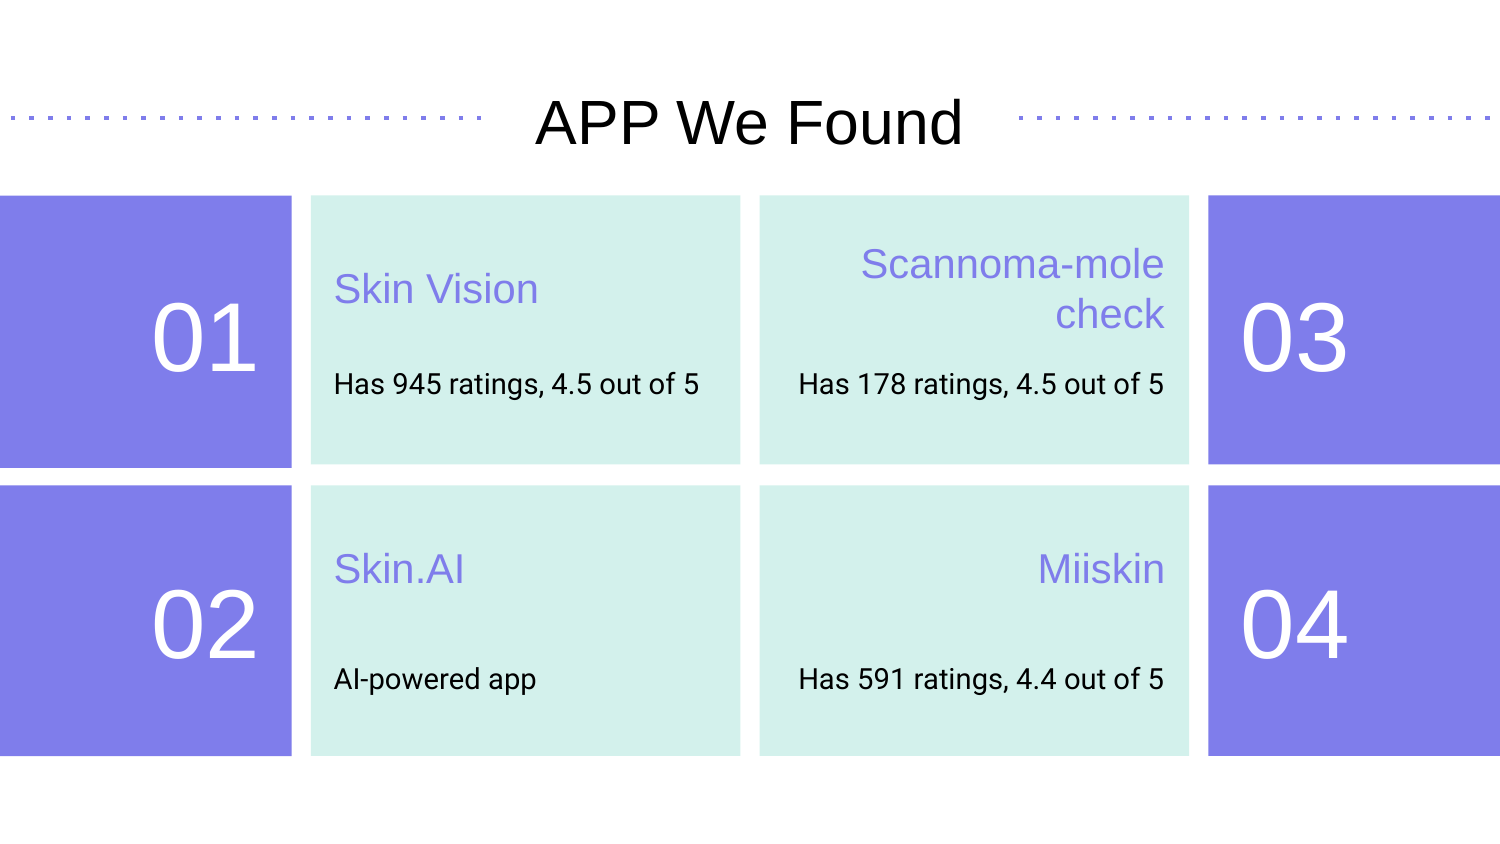

APP We Found

# 01
03
Skin Vision
Scannoma-mole check
Has 945 ratings, 4.5 out of 5
Has 178 ratings, 4.5 out of 5

02
04
Skin.AI
Miiskin
AI-powered app
Has 591 ratings, 4.4 out of 5